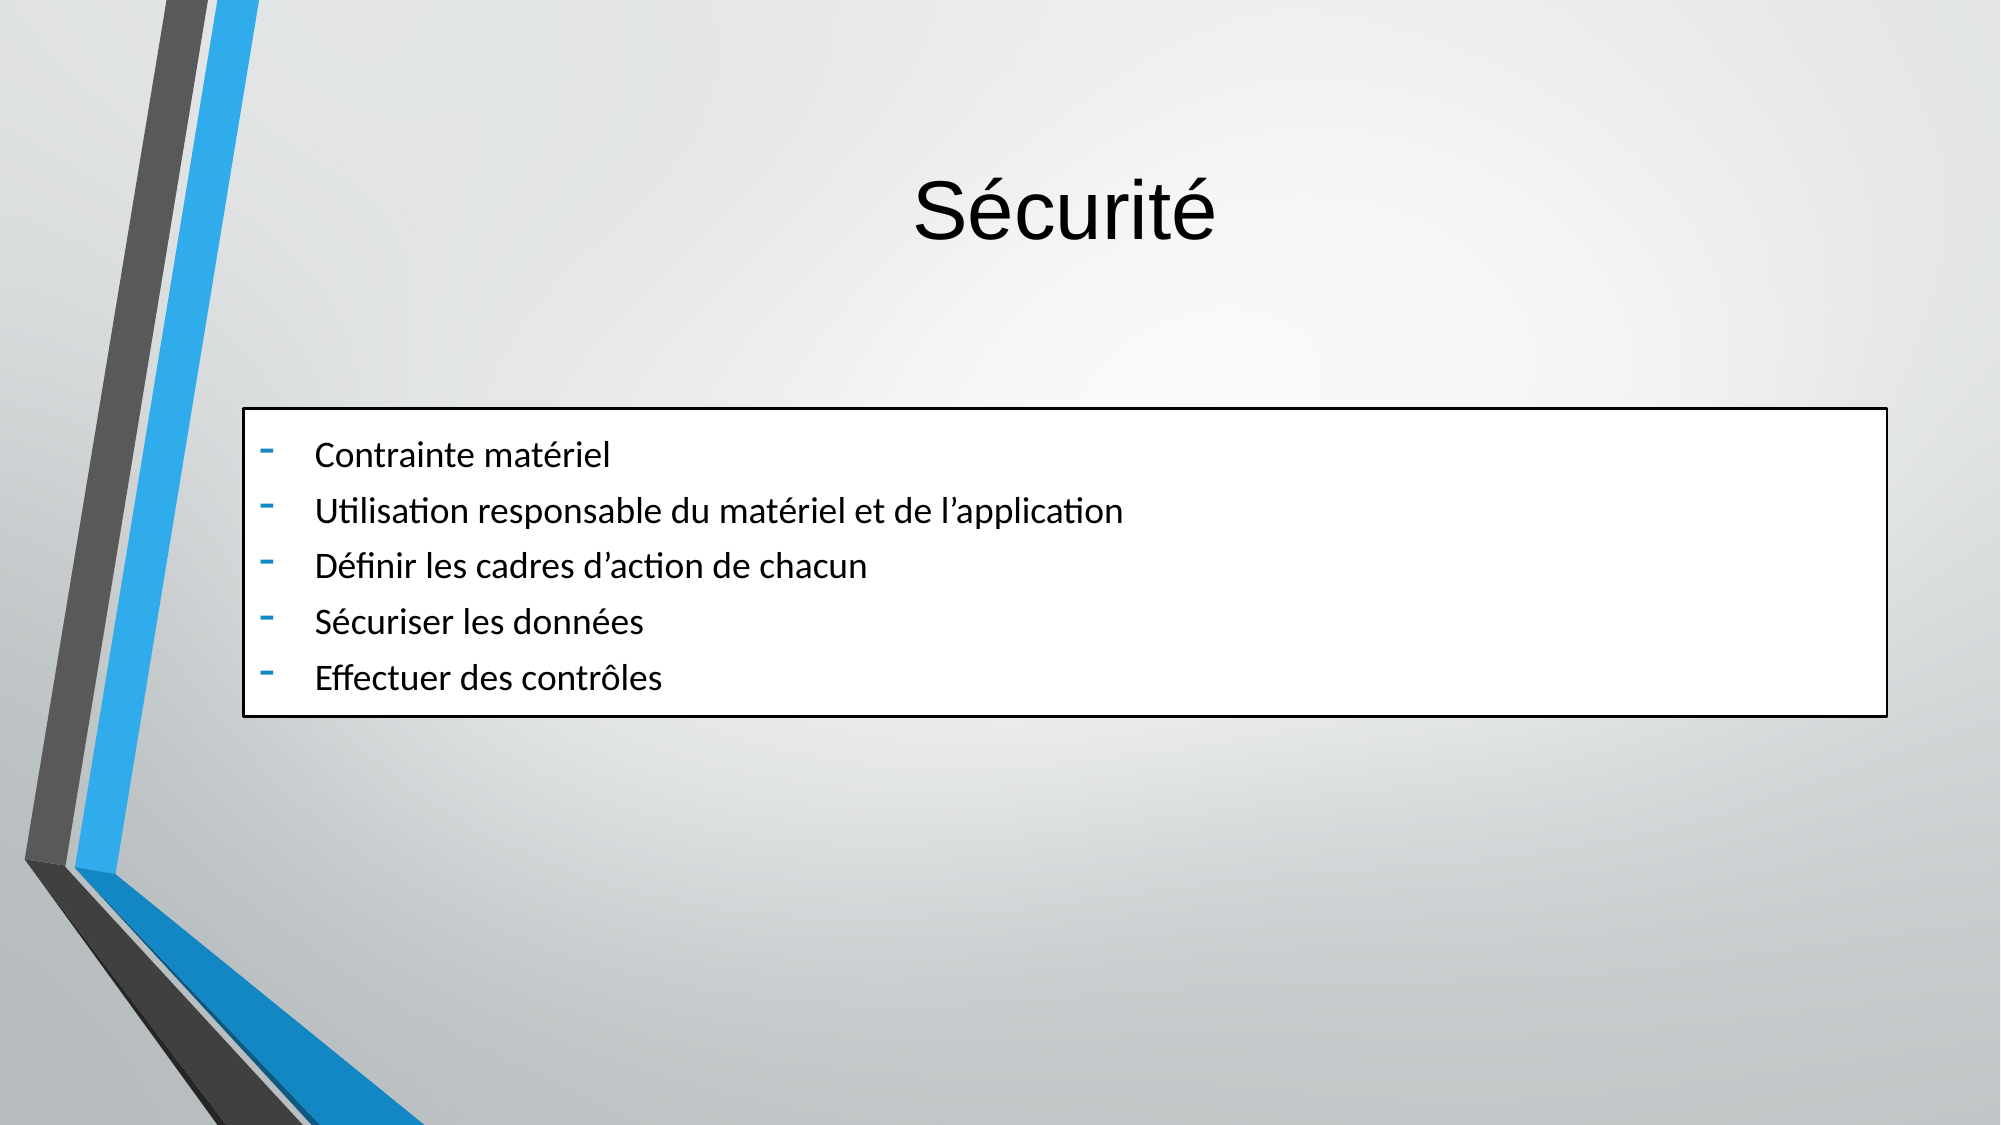

# Sécurité
Contrainte matériel
Utilisation responsable du matériel et de l’application
Définir les cadres d’action de chacun
Sécuriser les données
Effectuer des contrôles